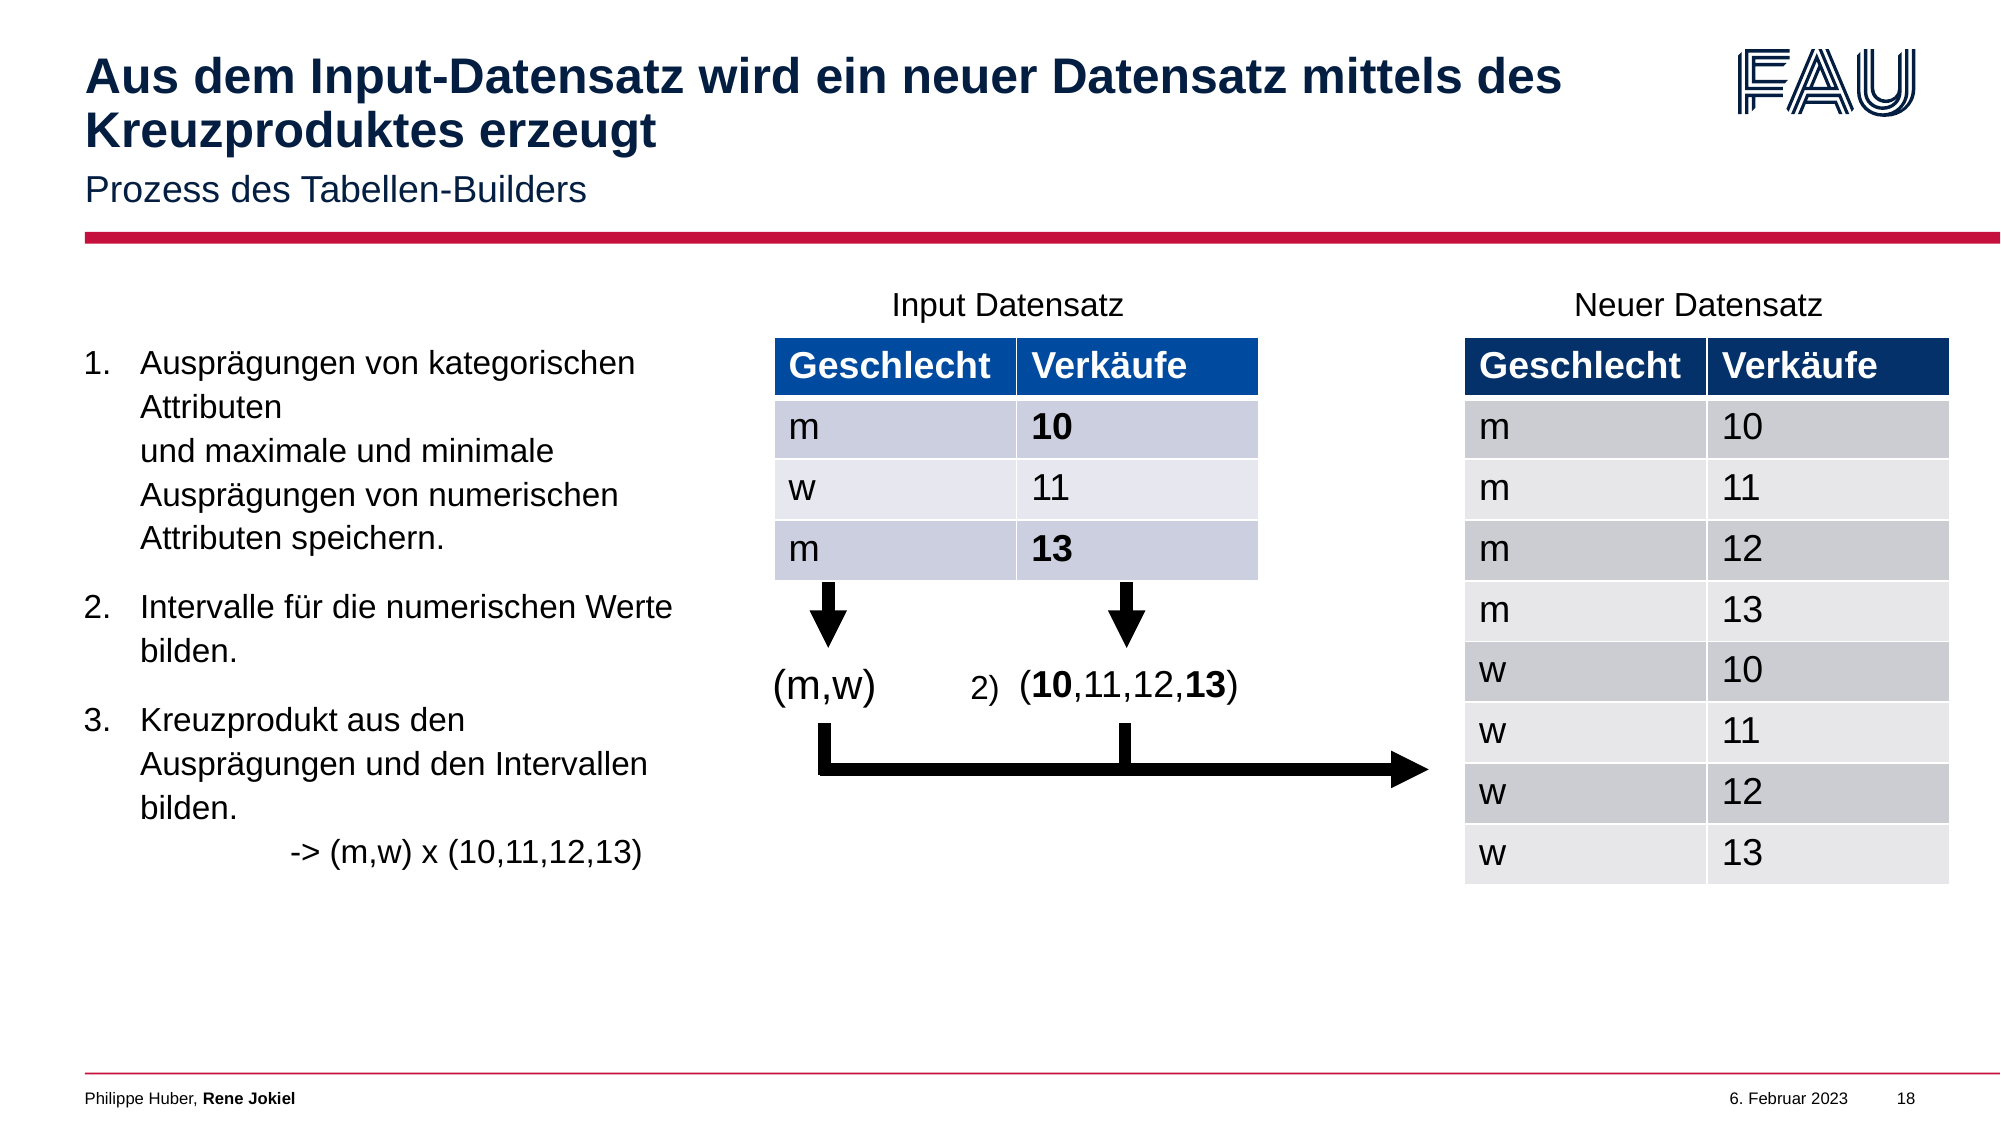

# Aus dem Input-Datensatz wird ein neuer Datensatz mittels des Kreuzproduktes erzeugt
Prozess des Tabellen-Builders
Input Datensatz
Neuer Datensatz
Ausprägungen von kategorischen Attributen
und maximale und minimale Ausprägungen von numerischen Attributen speichern.
Intervalle für die numerischen Werte bilden.
Kreuzprodukt aus den Ausprägungen und den Intervallen bilden.
	-> (m,w) x (10,11,12,13)
| Geschlecht | Verkäufe |
| --- | --- |
| m | 10 |
| w | 11 |
| m | 13 |
| Geschlecht | Verkäufe |
| --- | --- |
| m | 10 |
| m | 11 |
| m | 12 |
| m | 13 |
| w | 10 |
| w | 11 |
| w | 12 |
| w | 13 |
(m,w)
(10,11,12,13)
2)
Philippe Huber, Rene Jokiel
6. Februar 2023
18